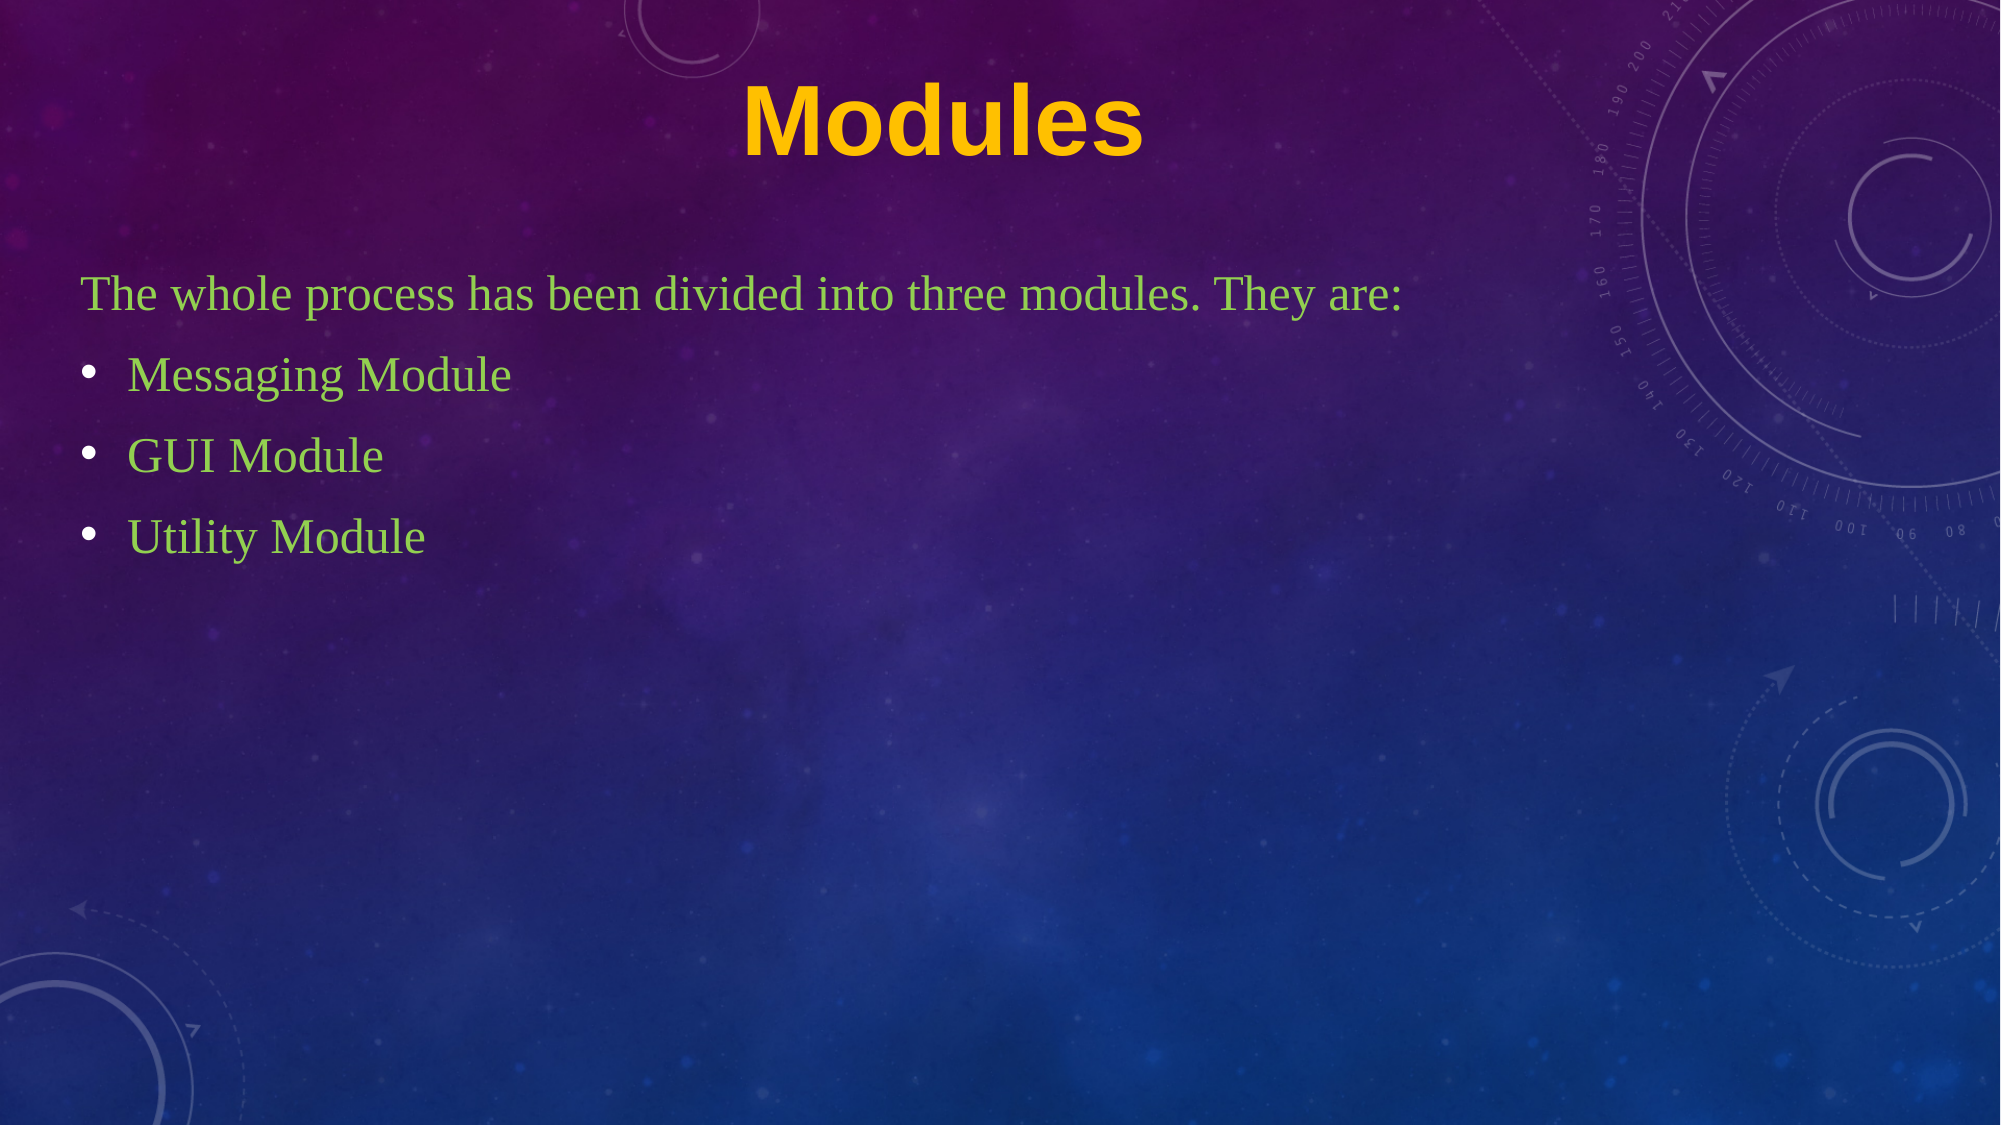

# Modules
The whole process has been divided into three modules. They are:
Messaging Module
GUI Module
Utility Module